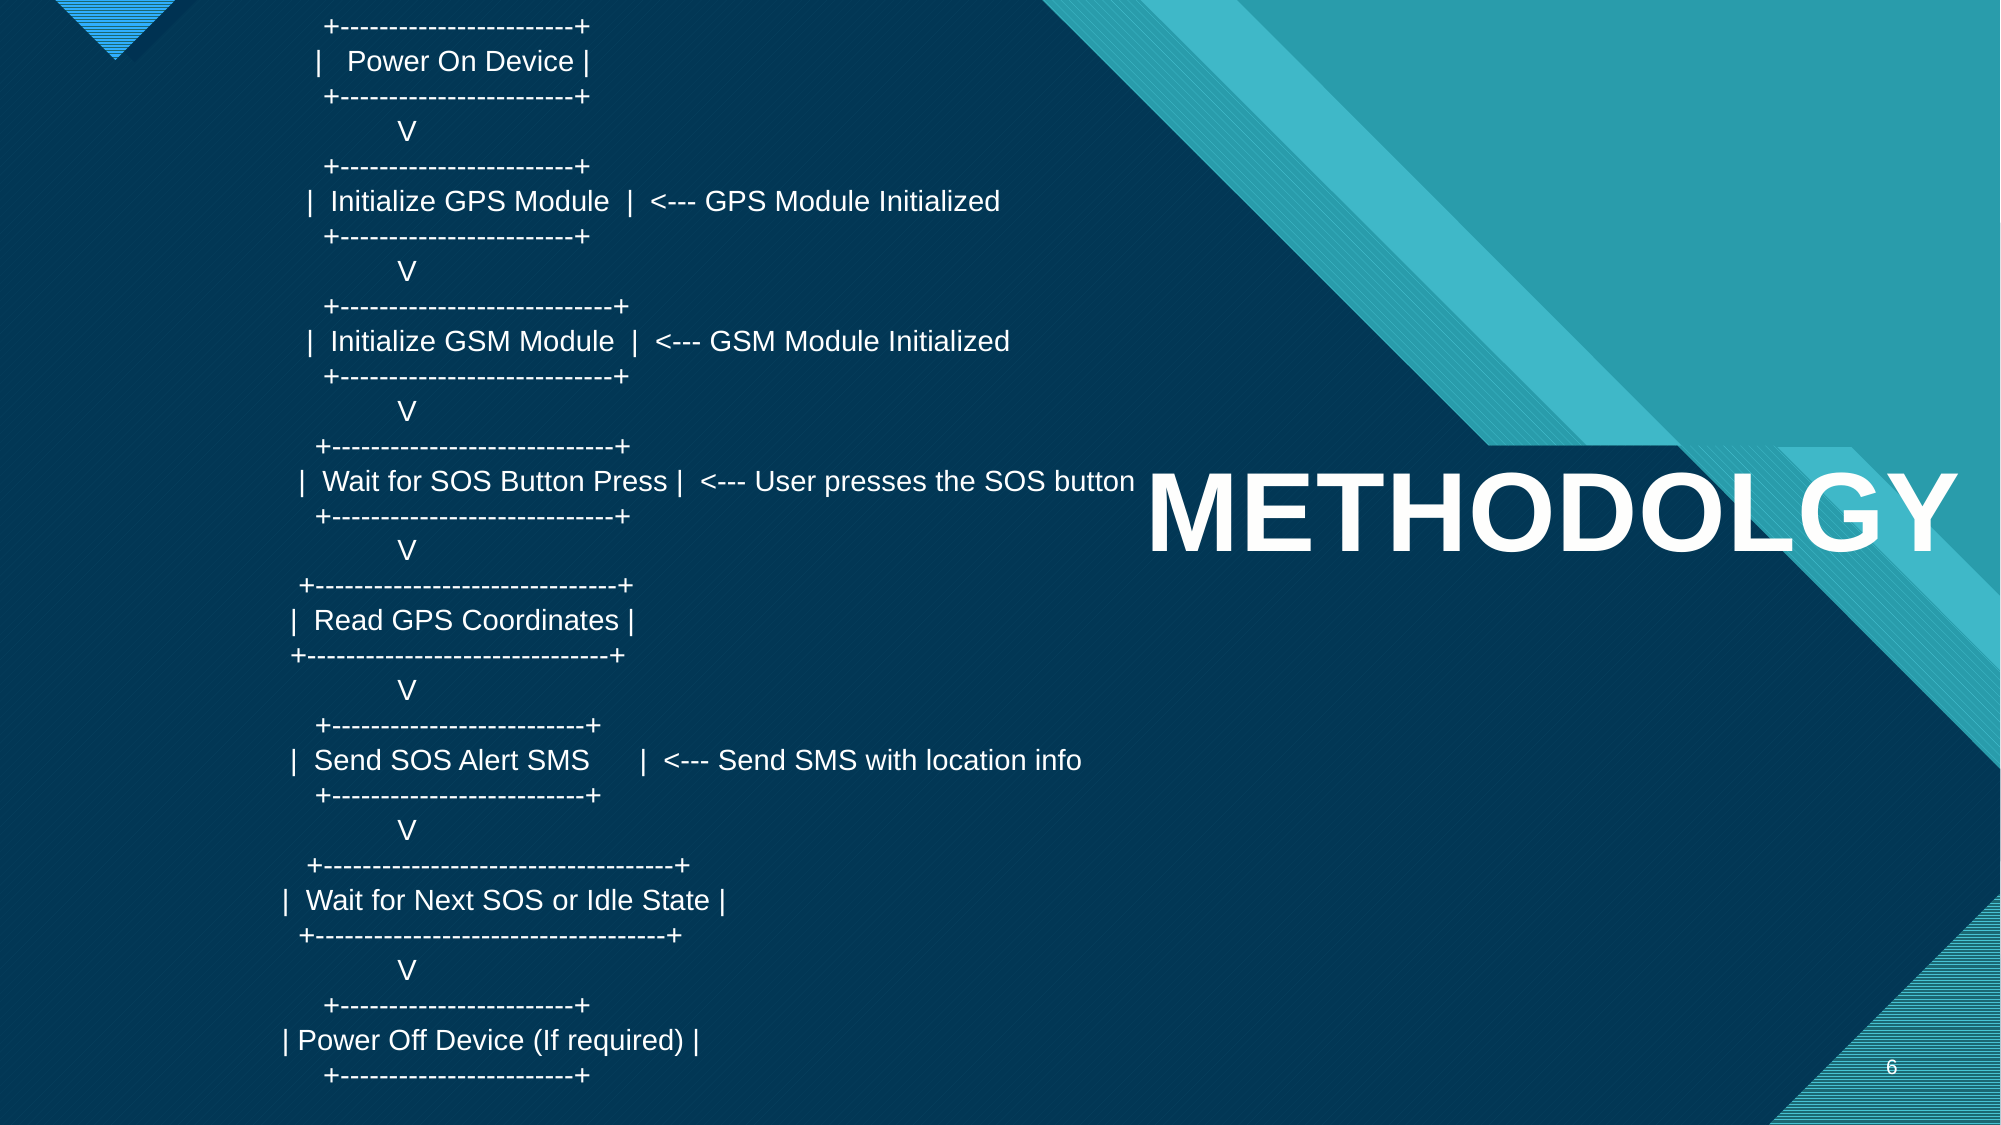

+------------------------+
                  |   Power On Device |
                   +------------------------+
                            V
                   +------------------------+
                 |  Initialize GPS Module  |  <--- GPS Module Initialized
                   +------------------------+
                            V
                   +----------------------------+
                 |  Initialize GSM Module  |  <--- GSM Module Initialized
                   +----------------------------+
                            V
                  +-----------------------------+
                |  Wait for SOS Button Press |  <--- User presses the SOS button
                  +-----------------------------+
                            V
                +-------------------------------+
               |  Read GPS Coordinates |
               +-------------------------------+
                            V
                  +--------------------------+
               |  Send SOS Alert SMS      |  <--- Send SMS with location info
                  +--------------------------+
                            V
                 +------------------------------------+
              |  Wait for Next SOS or Idle State |
                +------------------------------------+
                            V
                   +------------------------+
              | Power Off Device (If required) |
                   +------------------------+

METHODOLGY
6